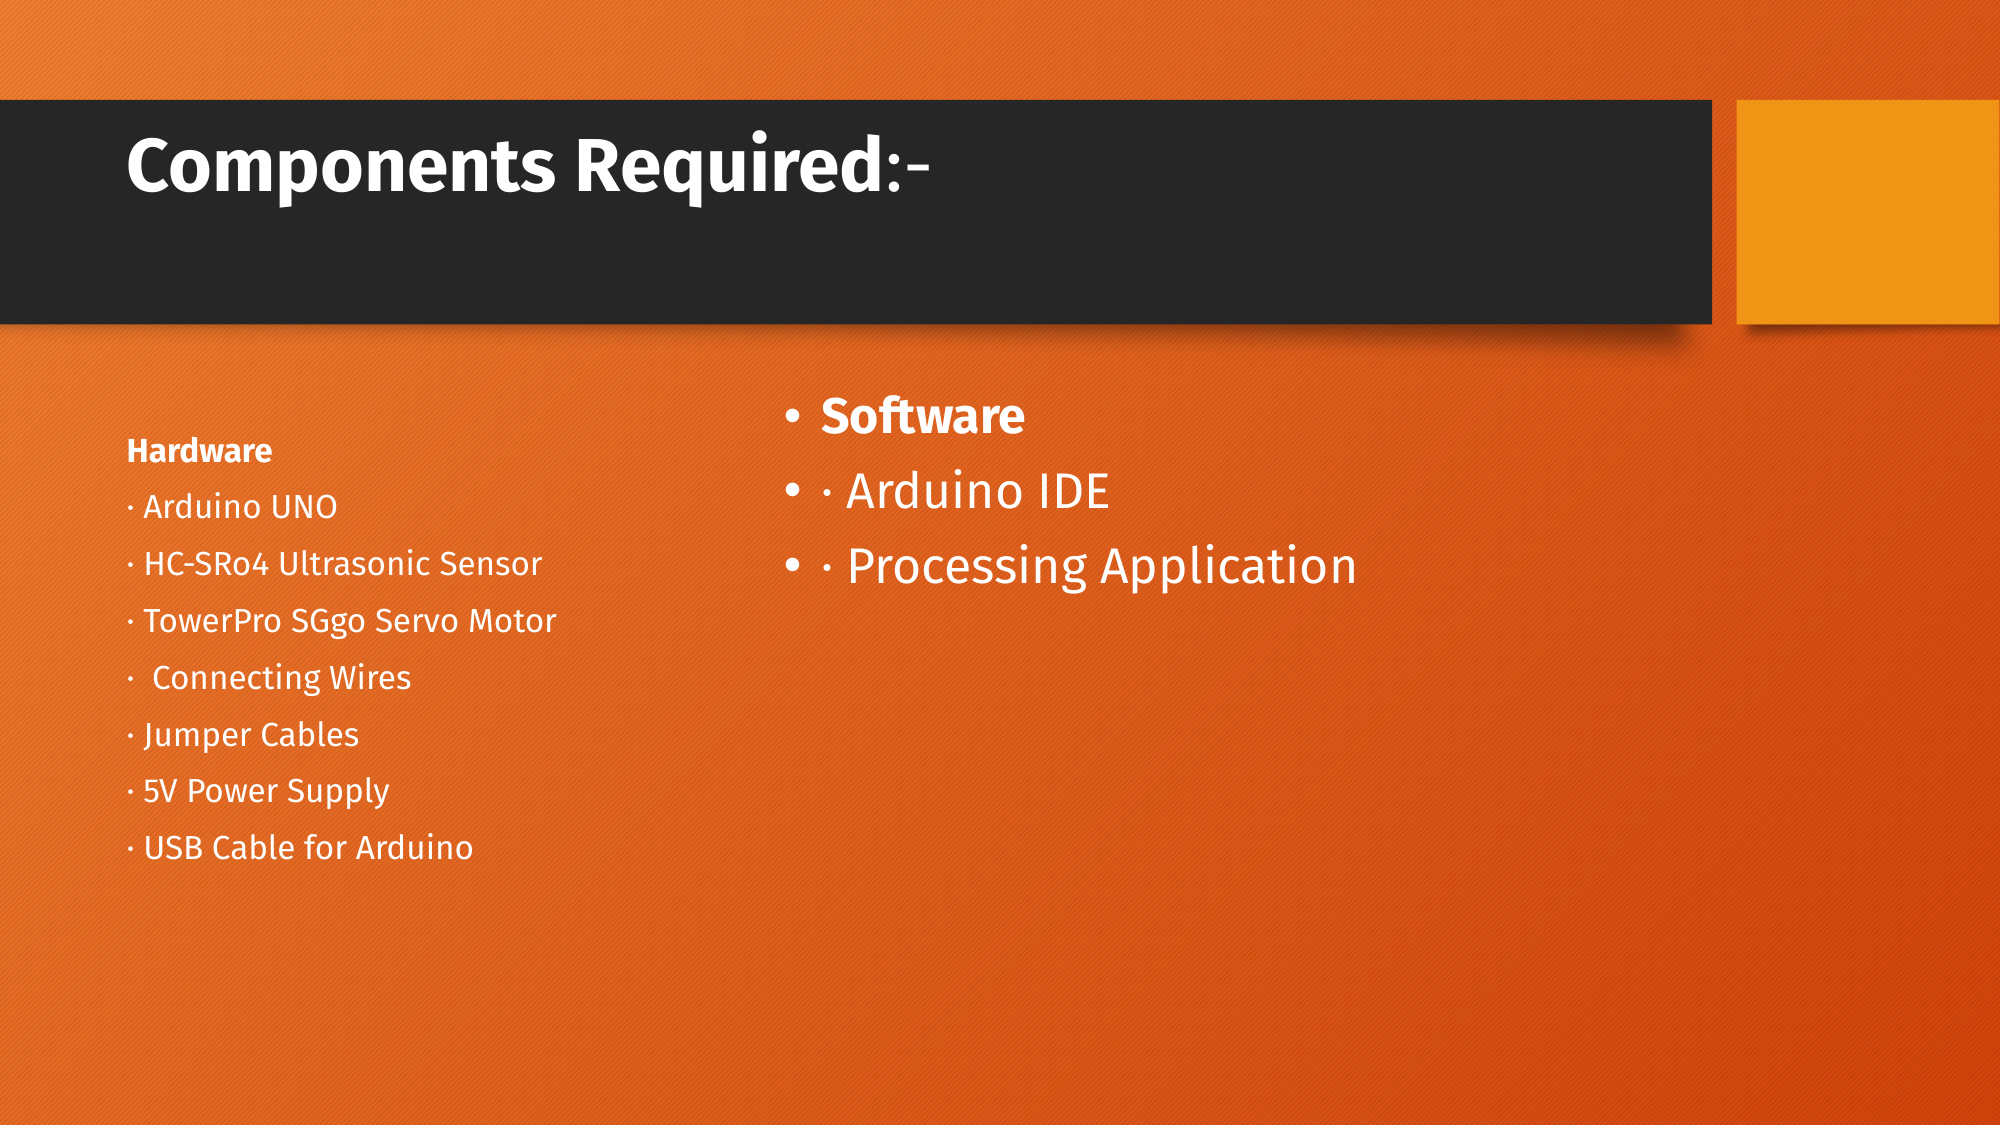

# Components Required:-
Hardware
· Arduino UNO
· HC-SRo4 Ultrasonic Sensor
· TowerPro SGgo Servo Motor
·  Connecting Wires
· Jumper Cables
· 5V Power Supply
· USB Cable for Arduino

Software
· Arduino IDE
· Processing Application